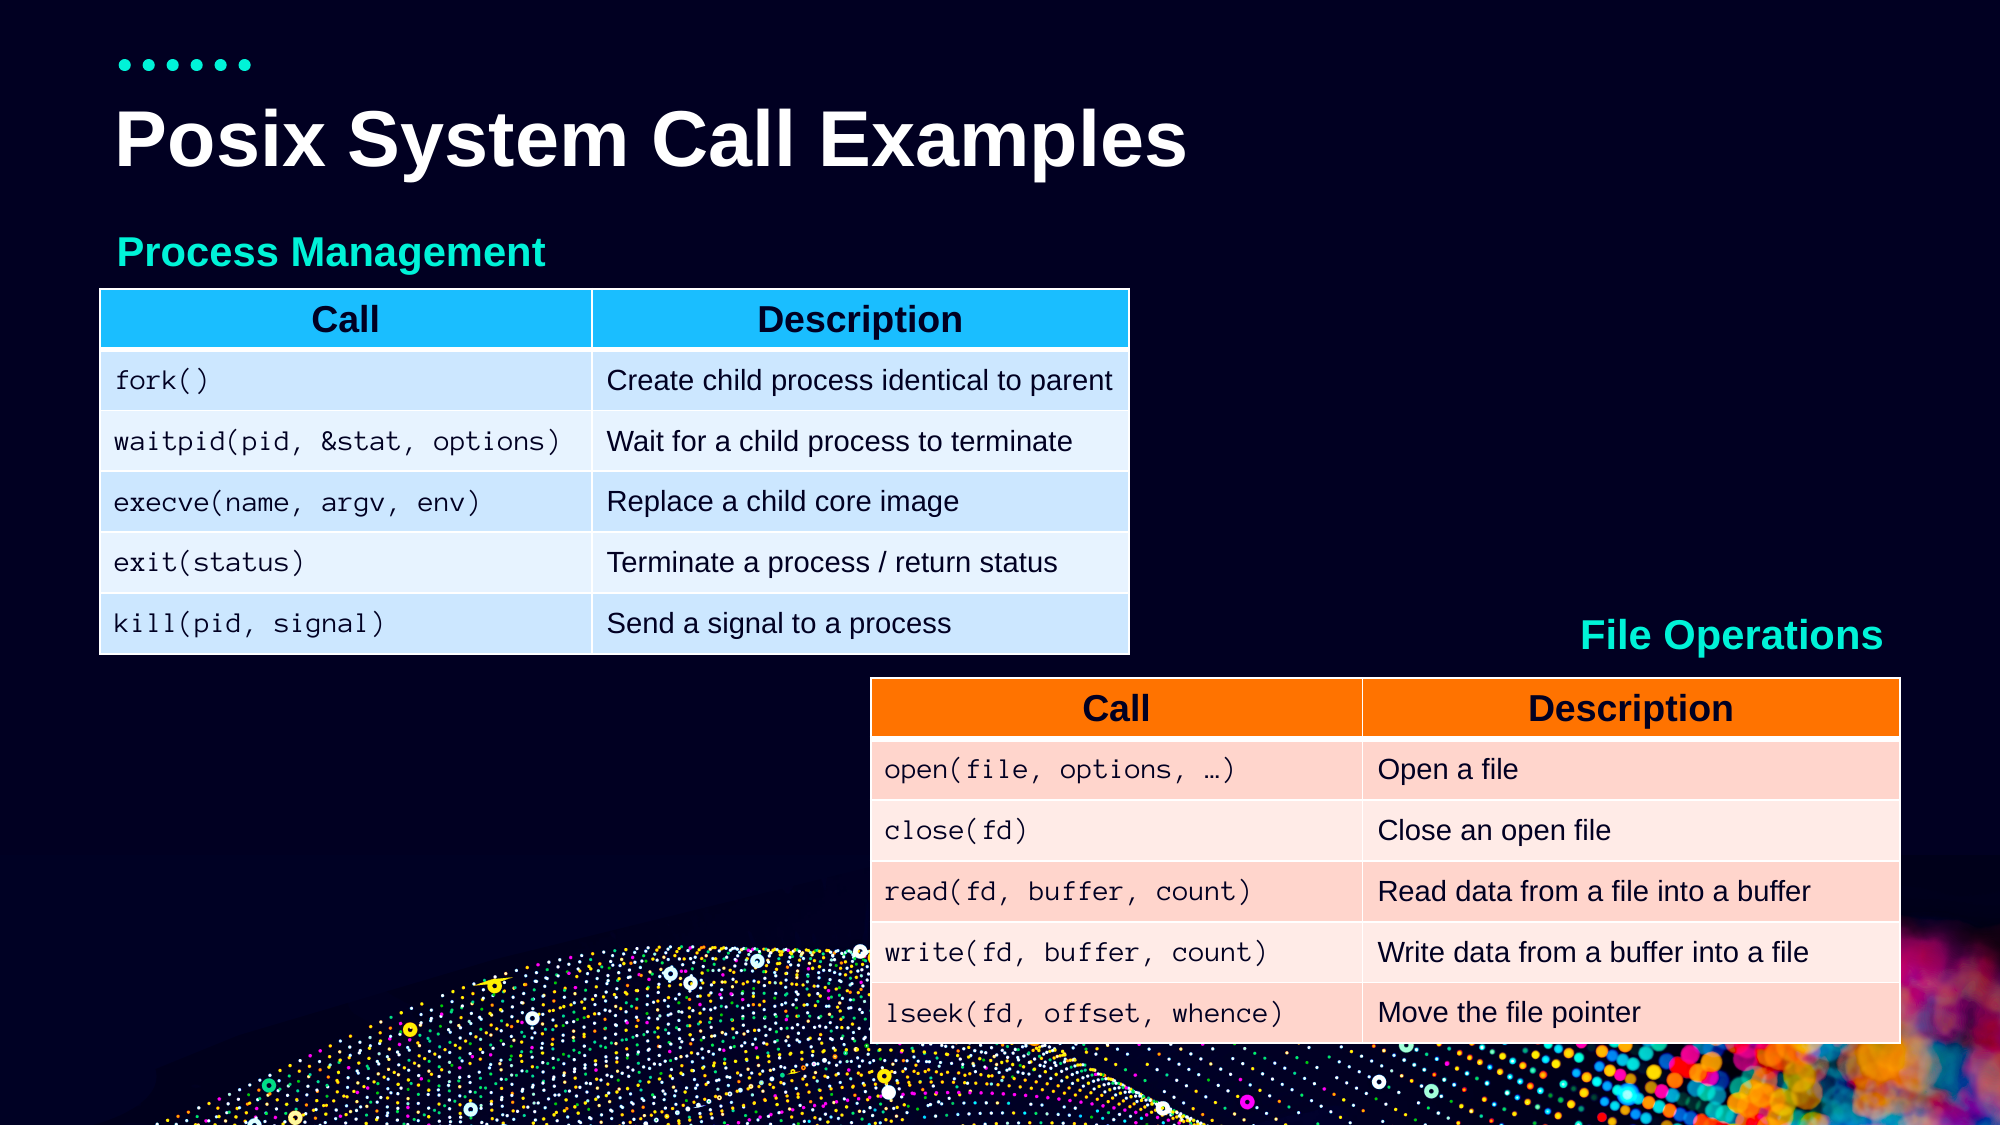

# Posix System Call Examples
Process Management
| Call | Description |
| --- | --- |
| fork() | Create child process identical to parent |
| waitpid(pid, &stat, options) | Wait for a child process to terminate |
| execve(name, argv, env) | Replace a child core image |
| exit(status) | Terminate a process / return status |
| kill(pid, signal) | Send a signal to a process |
File Operations
| Call | Description |
| --- | --- |
| open(file, options, …) | Open a file |
| close(fd) | Close an open file |
| read(fd, buffer, count) | Read data from a file into a buffer |
| write(fd, buffer, count) | Write data from a buffer into a file |
| lseek(fd, offset, whence) | Move the file pointer |